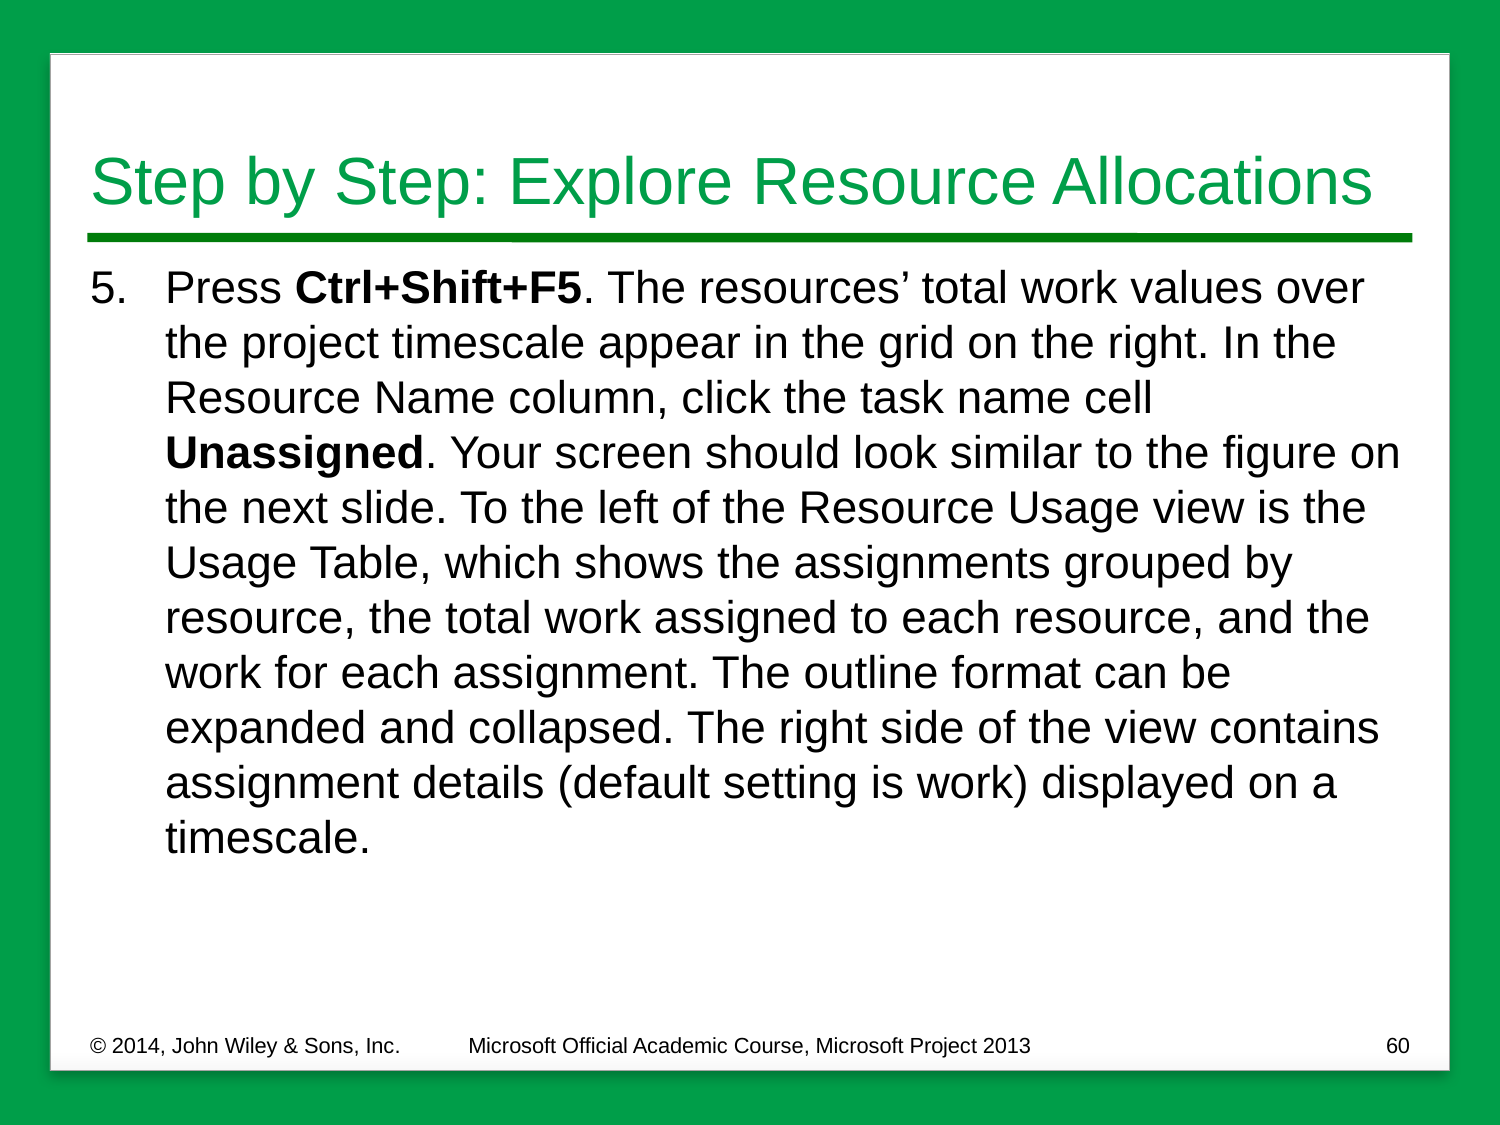

# Step by Step: Explore Resource Allocations
5.	Press Ctrl+Shift+F5. The resources’ total work values over the project timescale appear in the grid on the right. In the Resource Name column, click the task name cell Unassigned. Your screen should look similar to the figure on the next slide. To the left of the Resource Usage view is the Usage Table, which shows the assignments grouped by resource, the total work assigned to each resource, and the work for each assignment. The outline format can be expanded and collapsed. The right side of the view contains assignment details (default setting is work) displayed on a timescale.
© 2014, John Wiley & Sons, Inc.
Microsoft Official Academic Course, Microsoft Project 2013
60